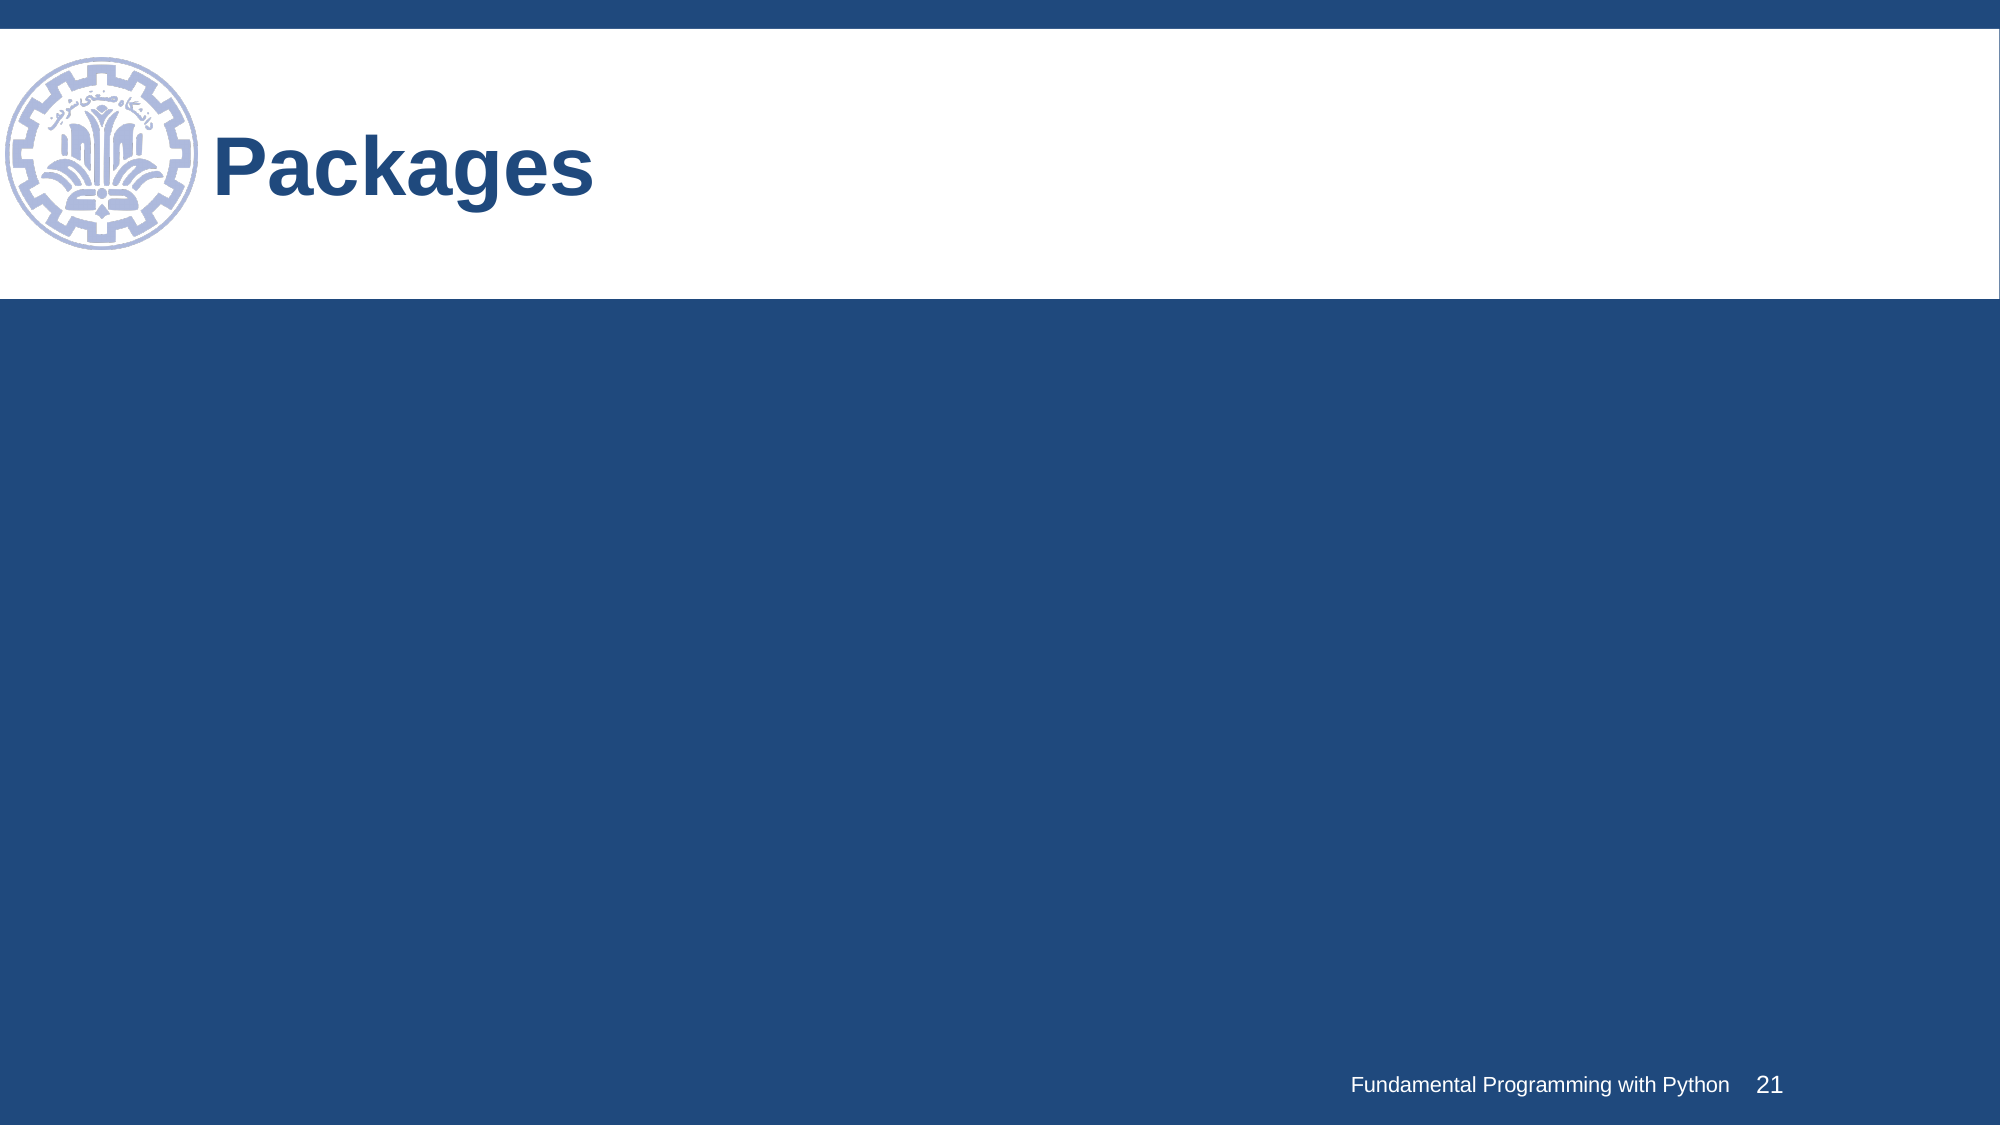

# Packages

Fundamental Programming with Python
21